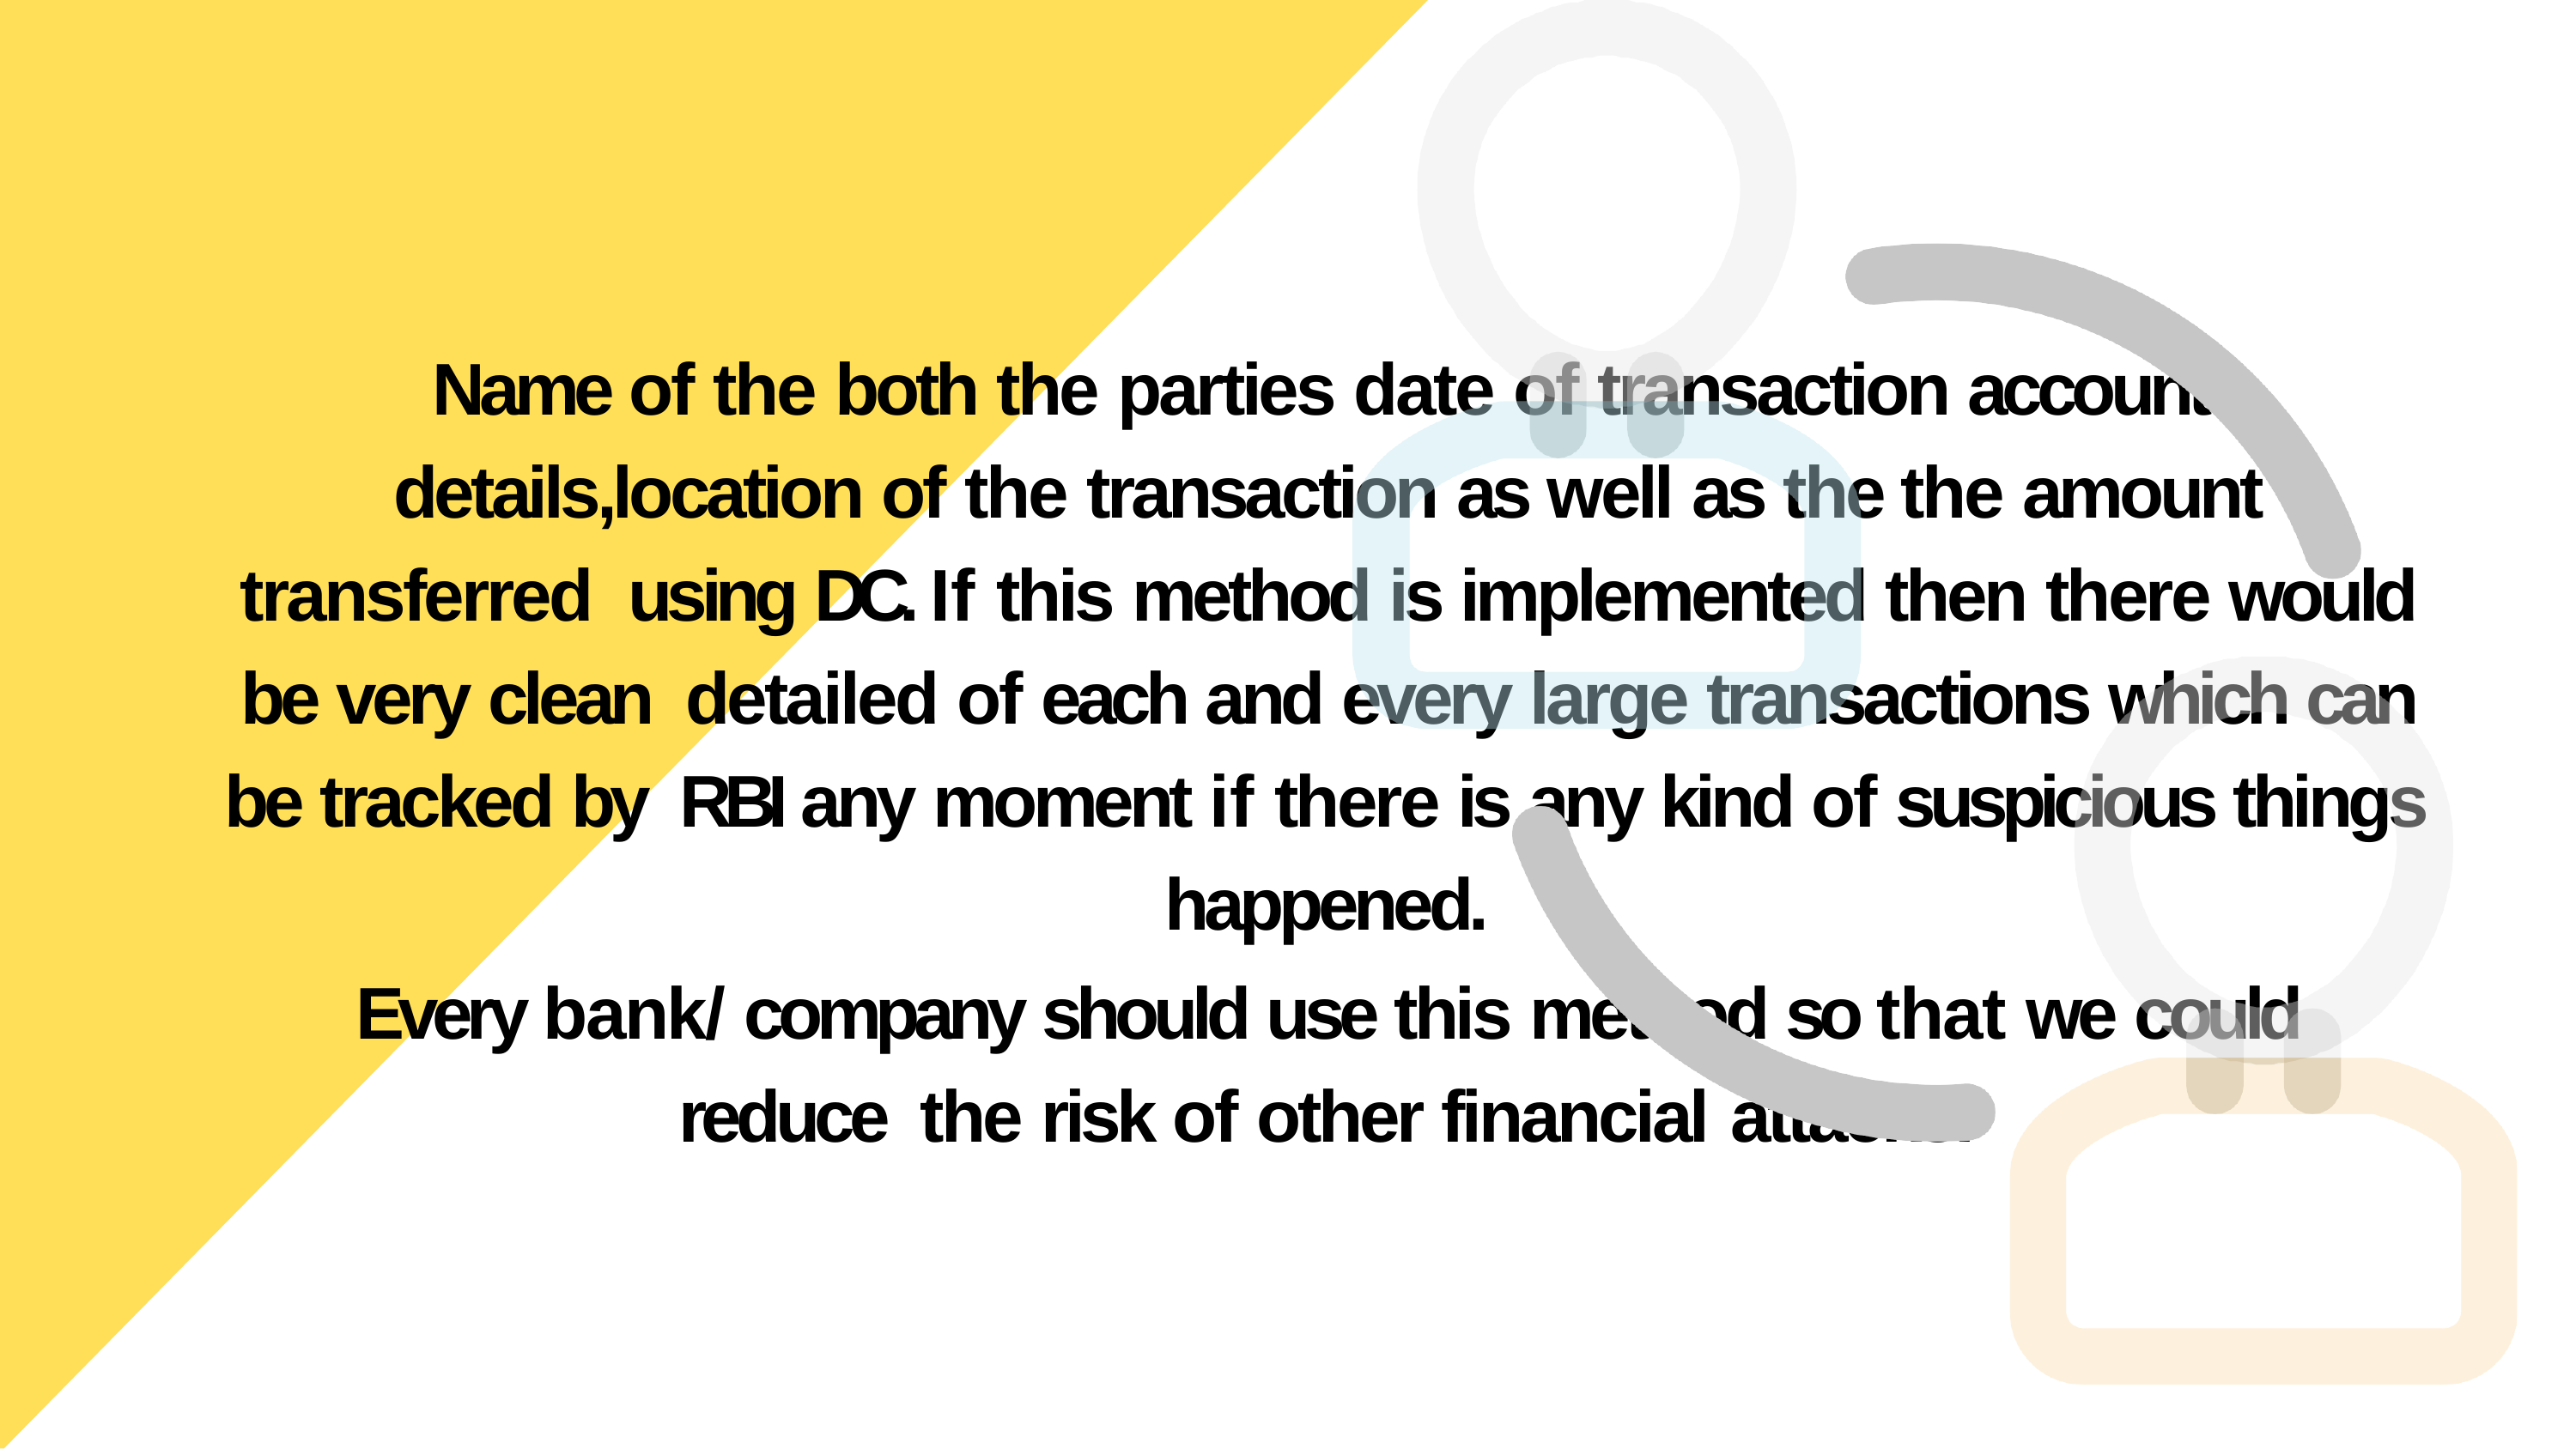

# Name of the both the parties date of transaction account  details,location of the transaction as well as the the amount transferred  using DC. If this method is implemented then there would be very clean  detailed of each and every large transactions which can be tracked by  RBI any moment if there is any kind of suspicious things happened.
Every bank/ company should use this method so that we could reduce  the risk of other financial attacks.